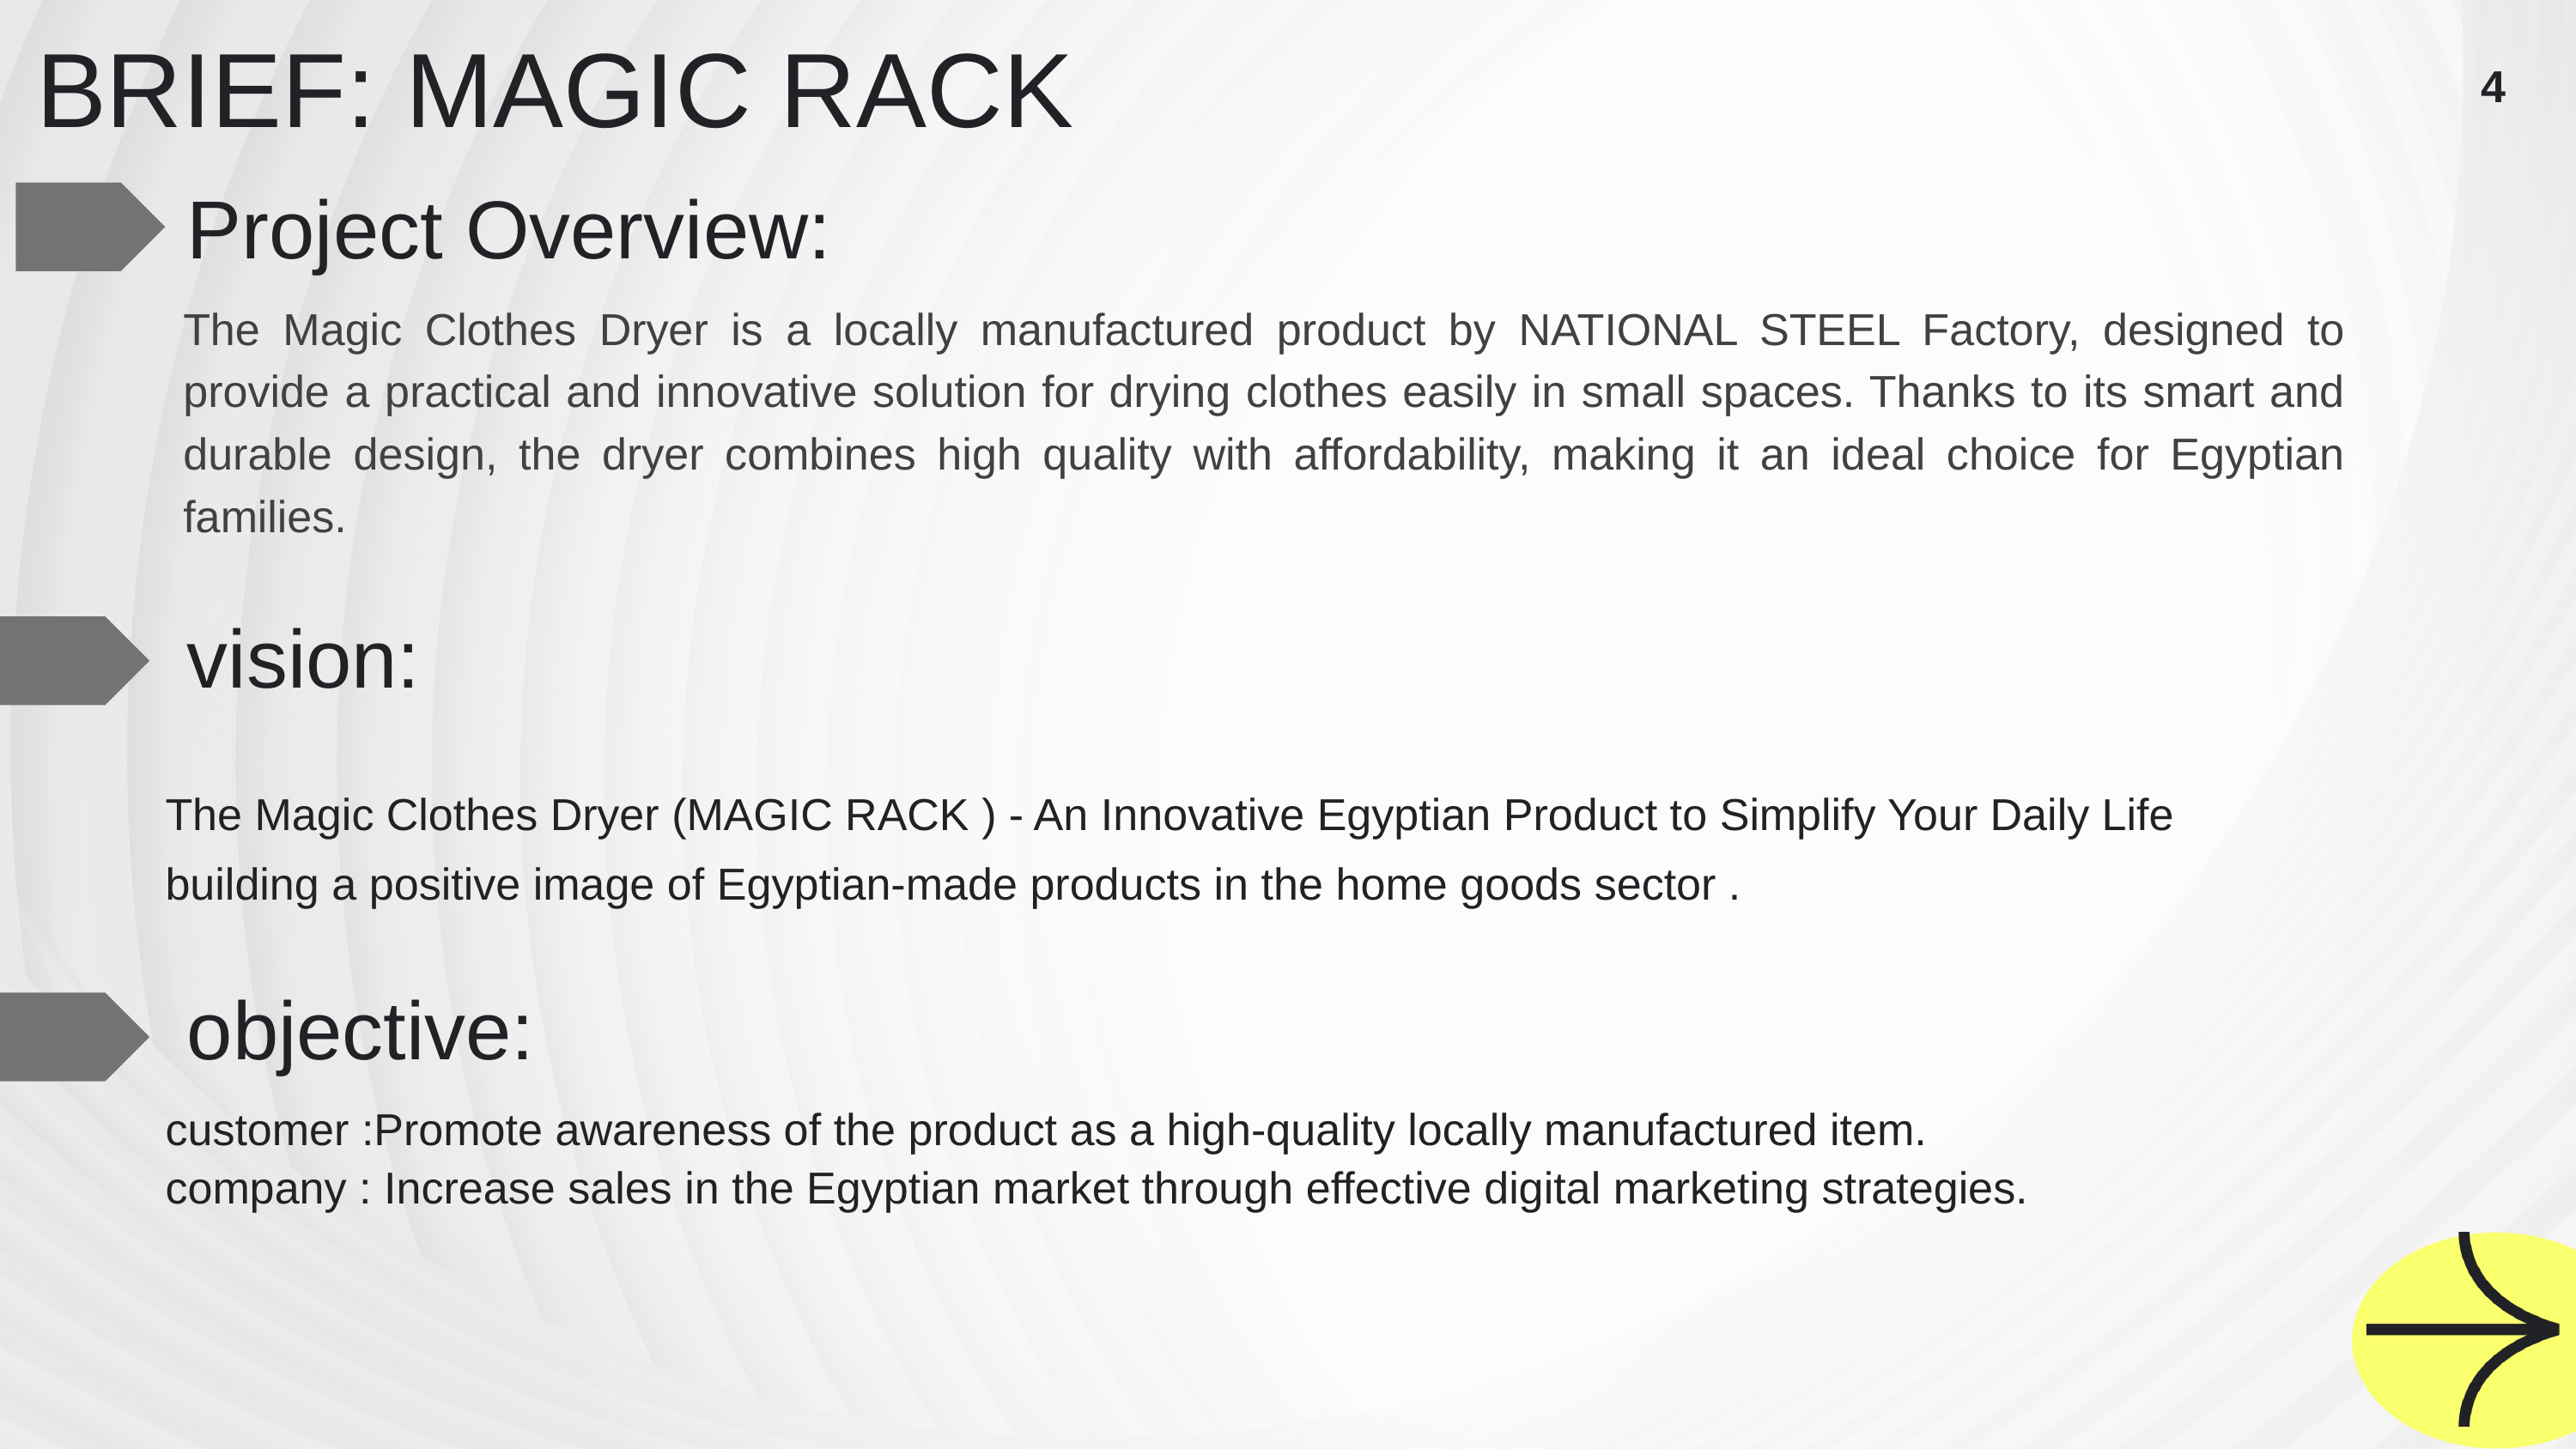

BRIEF: MAGIC RACK
4
Project Overview:

The Magic Clothes Dryer is a locally manufactured product by NATIONAL STEEL Factory, designed to provide a practical and innovative solution for drying clothes easily in small spaces. Thanks to its smart and durable design, the dryer combines high quality with affordability, making it an ideal choice for Egyptian families.
Goals :
vision:

The Magic Clothes Dryer (MAGIC RACK ) - An Innovative Egyptian Product to Simplify Your Daily Life
building a positive image of Egyptian-made products in the home goods sector .
objective:

customer :Promote awareness of the product as a high-quality locally manufactured item.
company : Increase sales in the Egyptian market through effective digital marketing strategies.